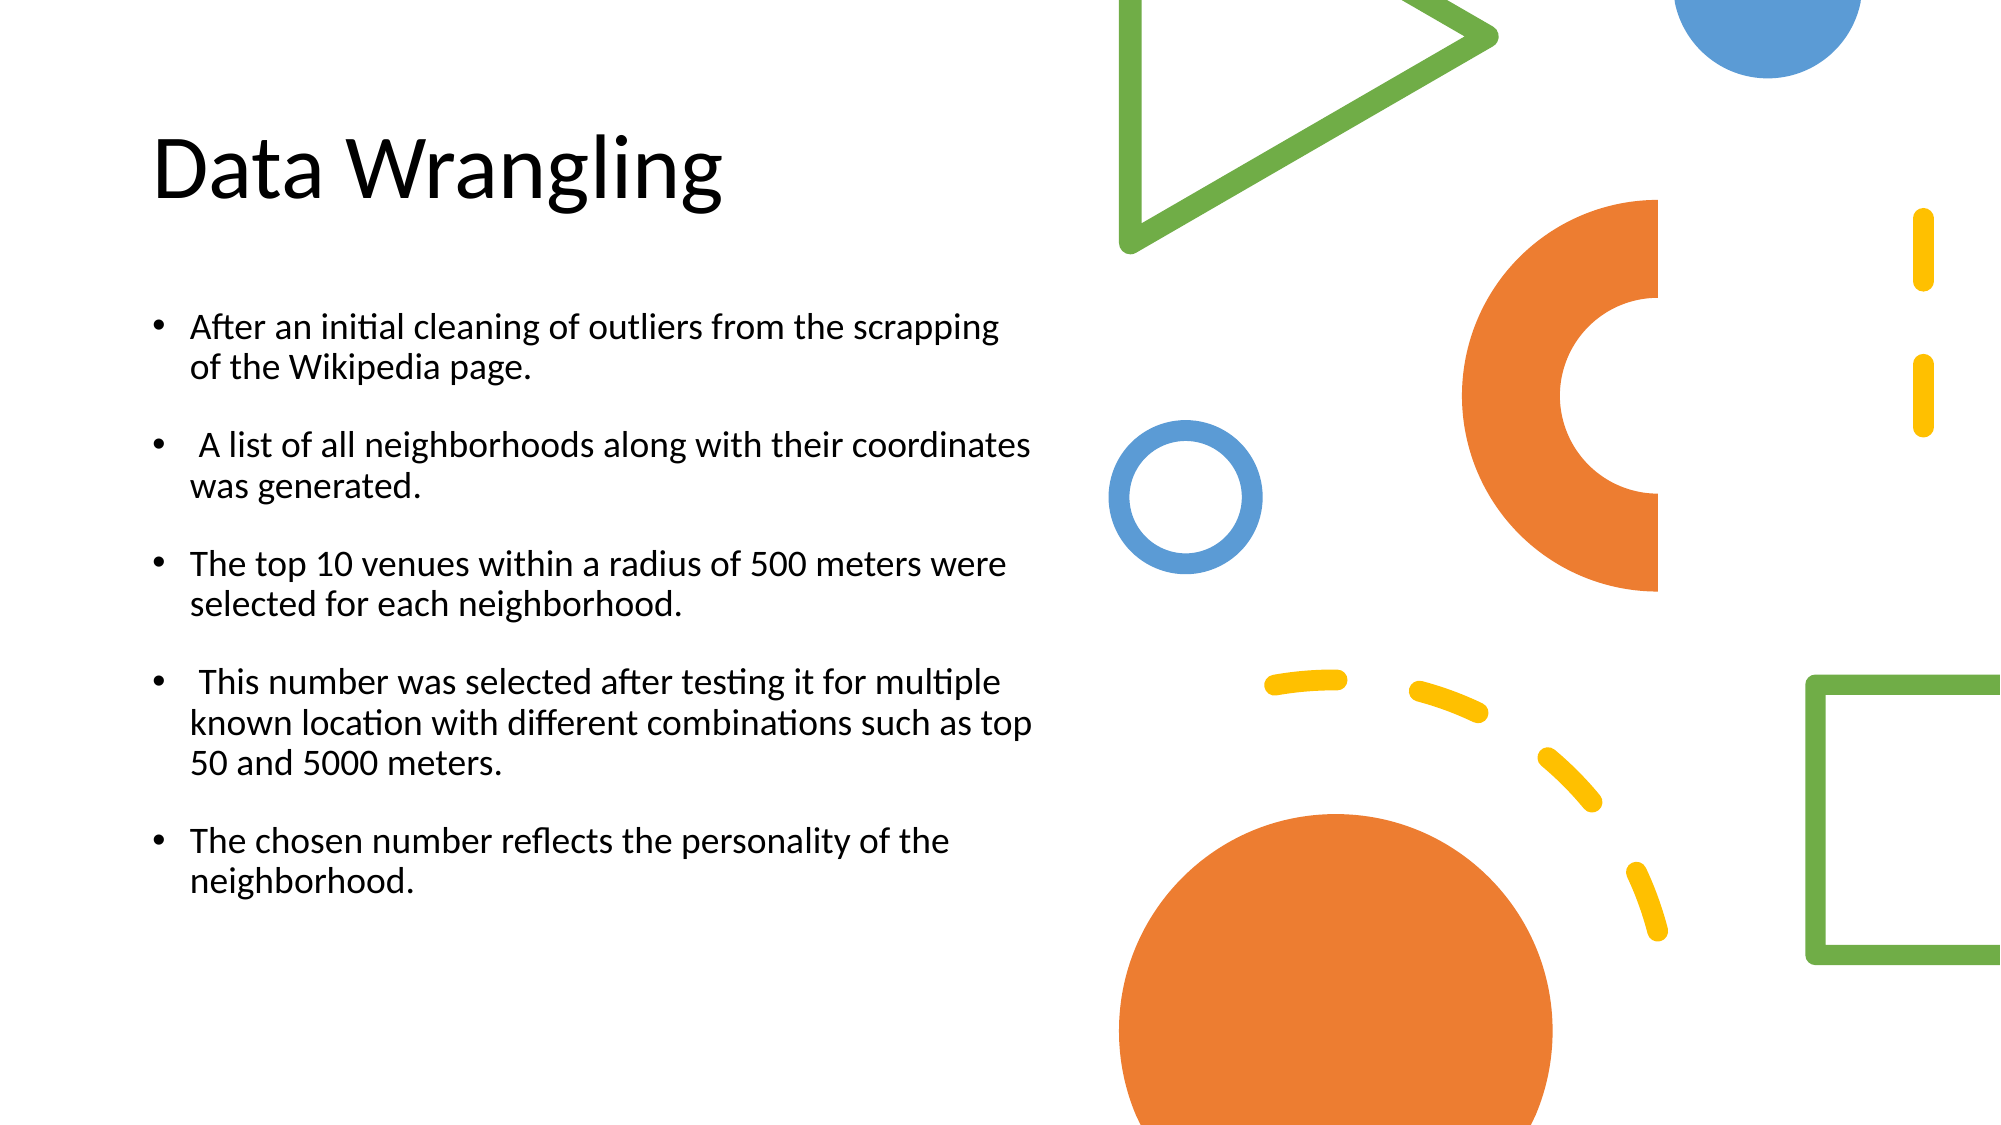

# Data Wrangling

After an initial cleaning of outliers from the scrapping of the Wikipedia page.
 A list of all neighborhoods along with their coordinates was generated.
The top 10 venues within a radius of 500 meters were selected for each neighborhood.
 This number was selected after testing it for multiple known location with different combinations such as top 50 and 5000 meters.
The chosen number reflects the personality of the neighborhood.